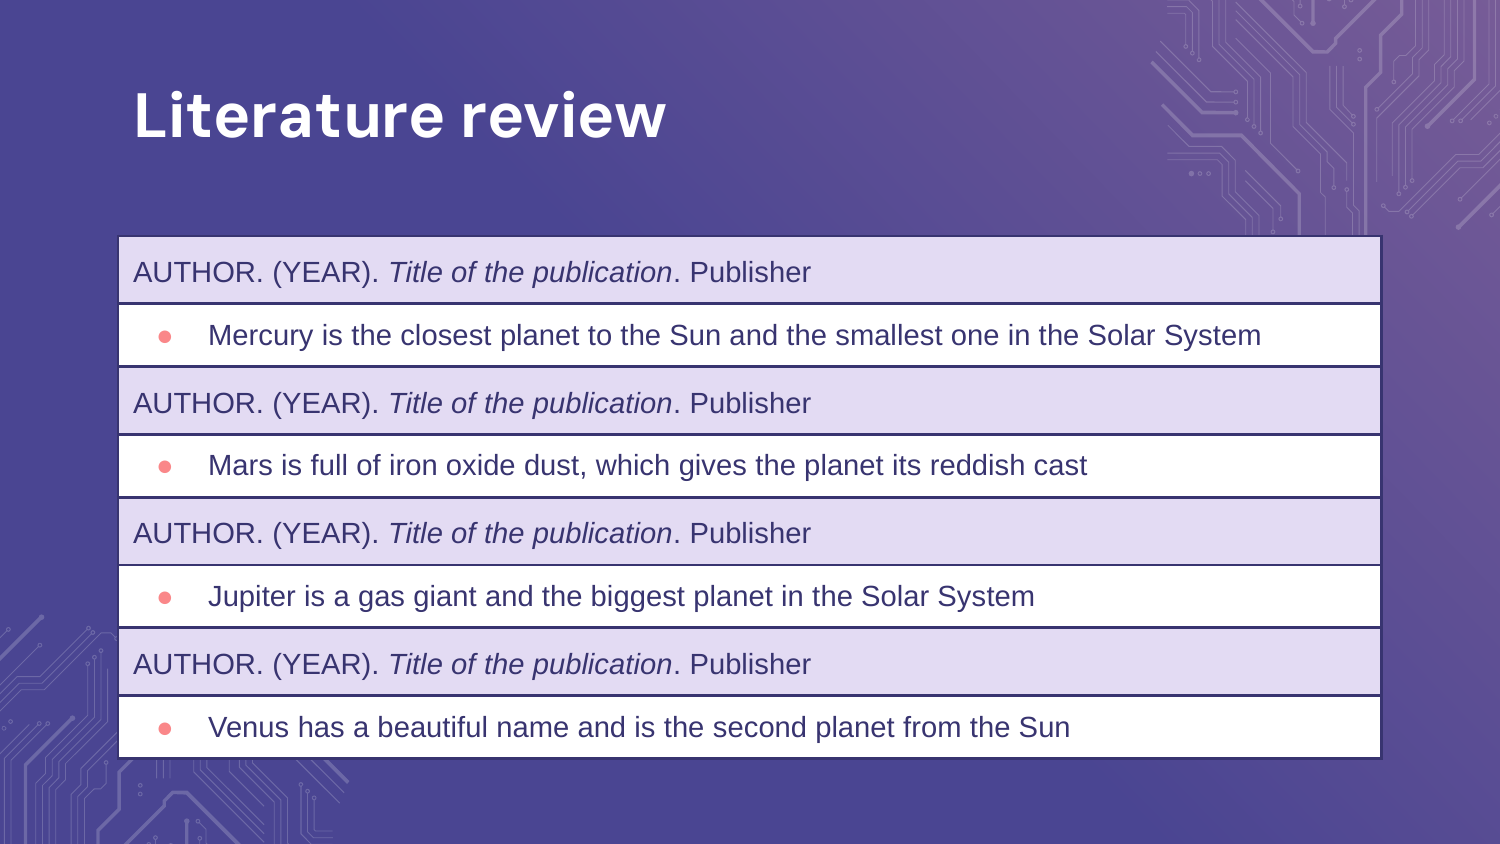

# Literature review
| AUTHOR. (YEAR). Title of the publication. Publisher |
| --- |
| Mercury is the closest planet to the Sun and the smallest one in the Solar System |
| AUTHOR. (YEAR). Title of the publication. Publisher |
| Mars is full of iron oxide dust, which gives the planet its reddish cast |
| AUTHOR. (YEAR). Title of the publication. Publisher |
| Jupiter is a gas giant and the biggest planet in the Solar System |
| AUTHOR. (YEAR). Title of the publication. Publisher |
| Venus has a beautiful name and is the second planet from the Sun |